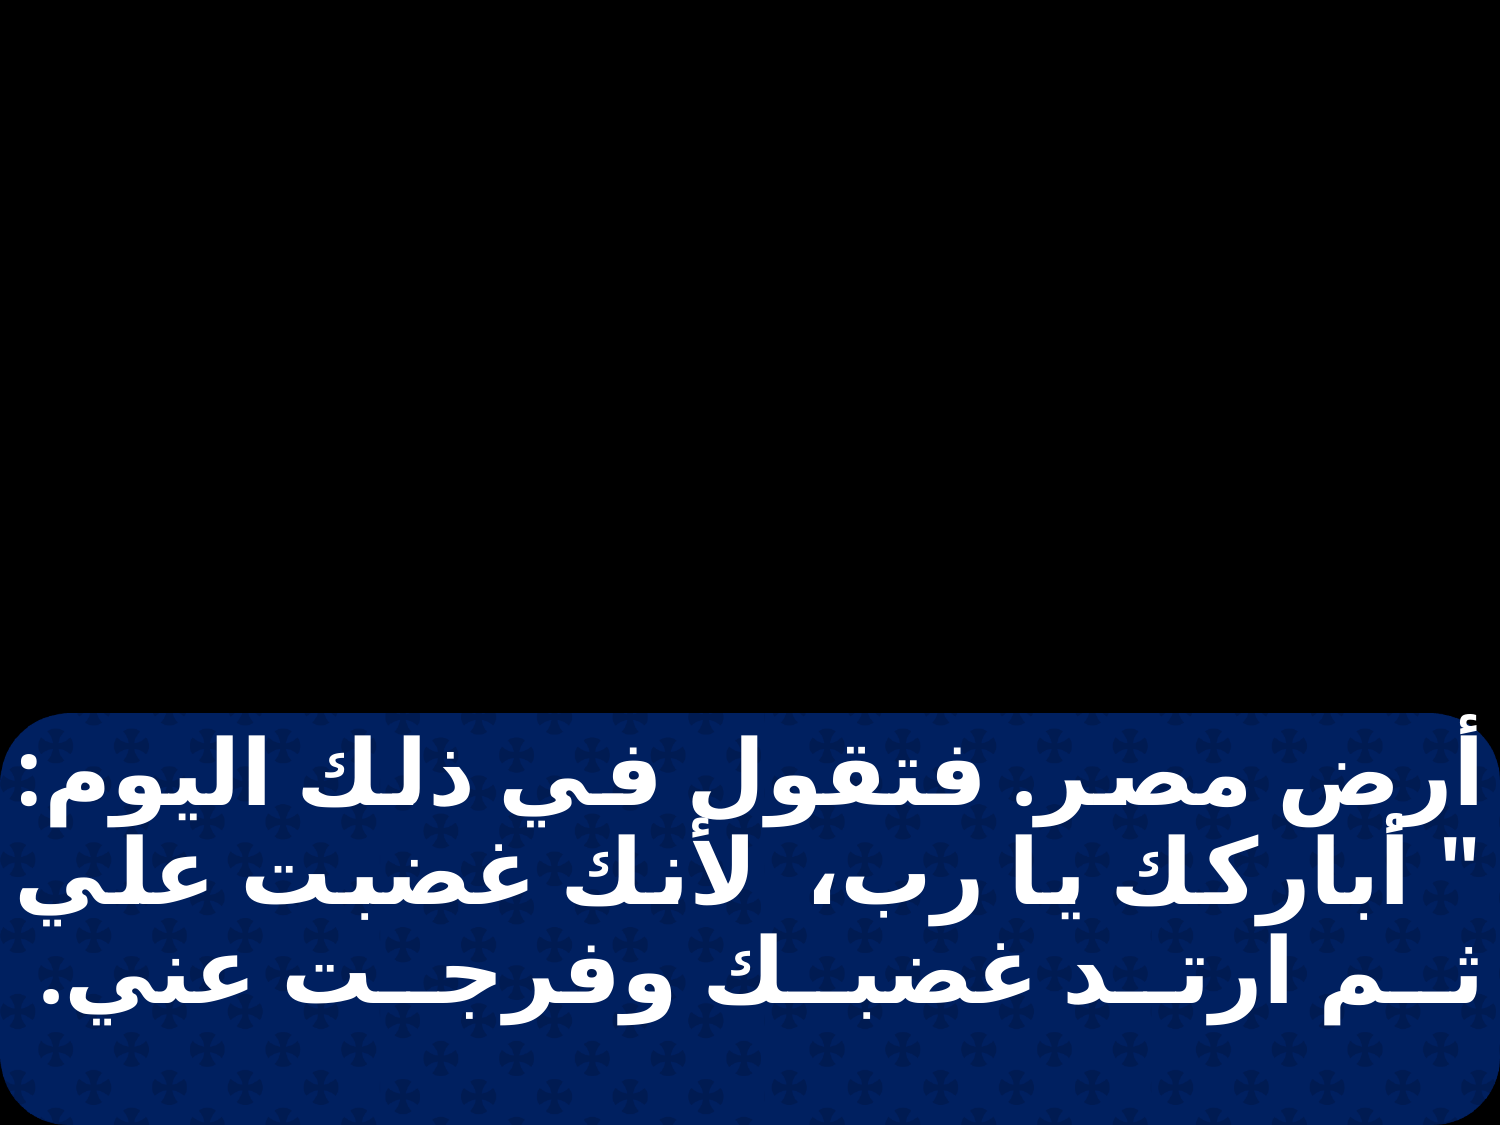

أرض مصر. فتقول في ذلك اليوم: " أباركك يا رب،  لأنك غضبت علي ثم ارتد غضبك وفرجت عني.